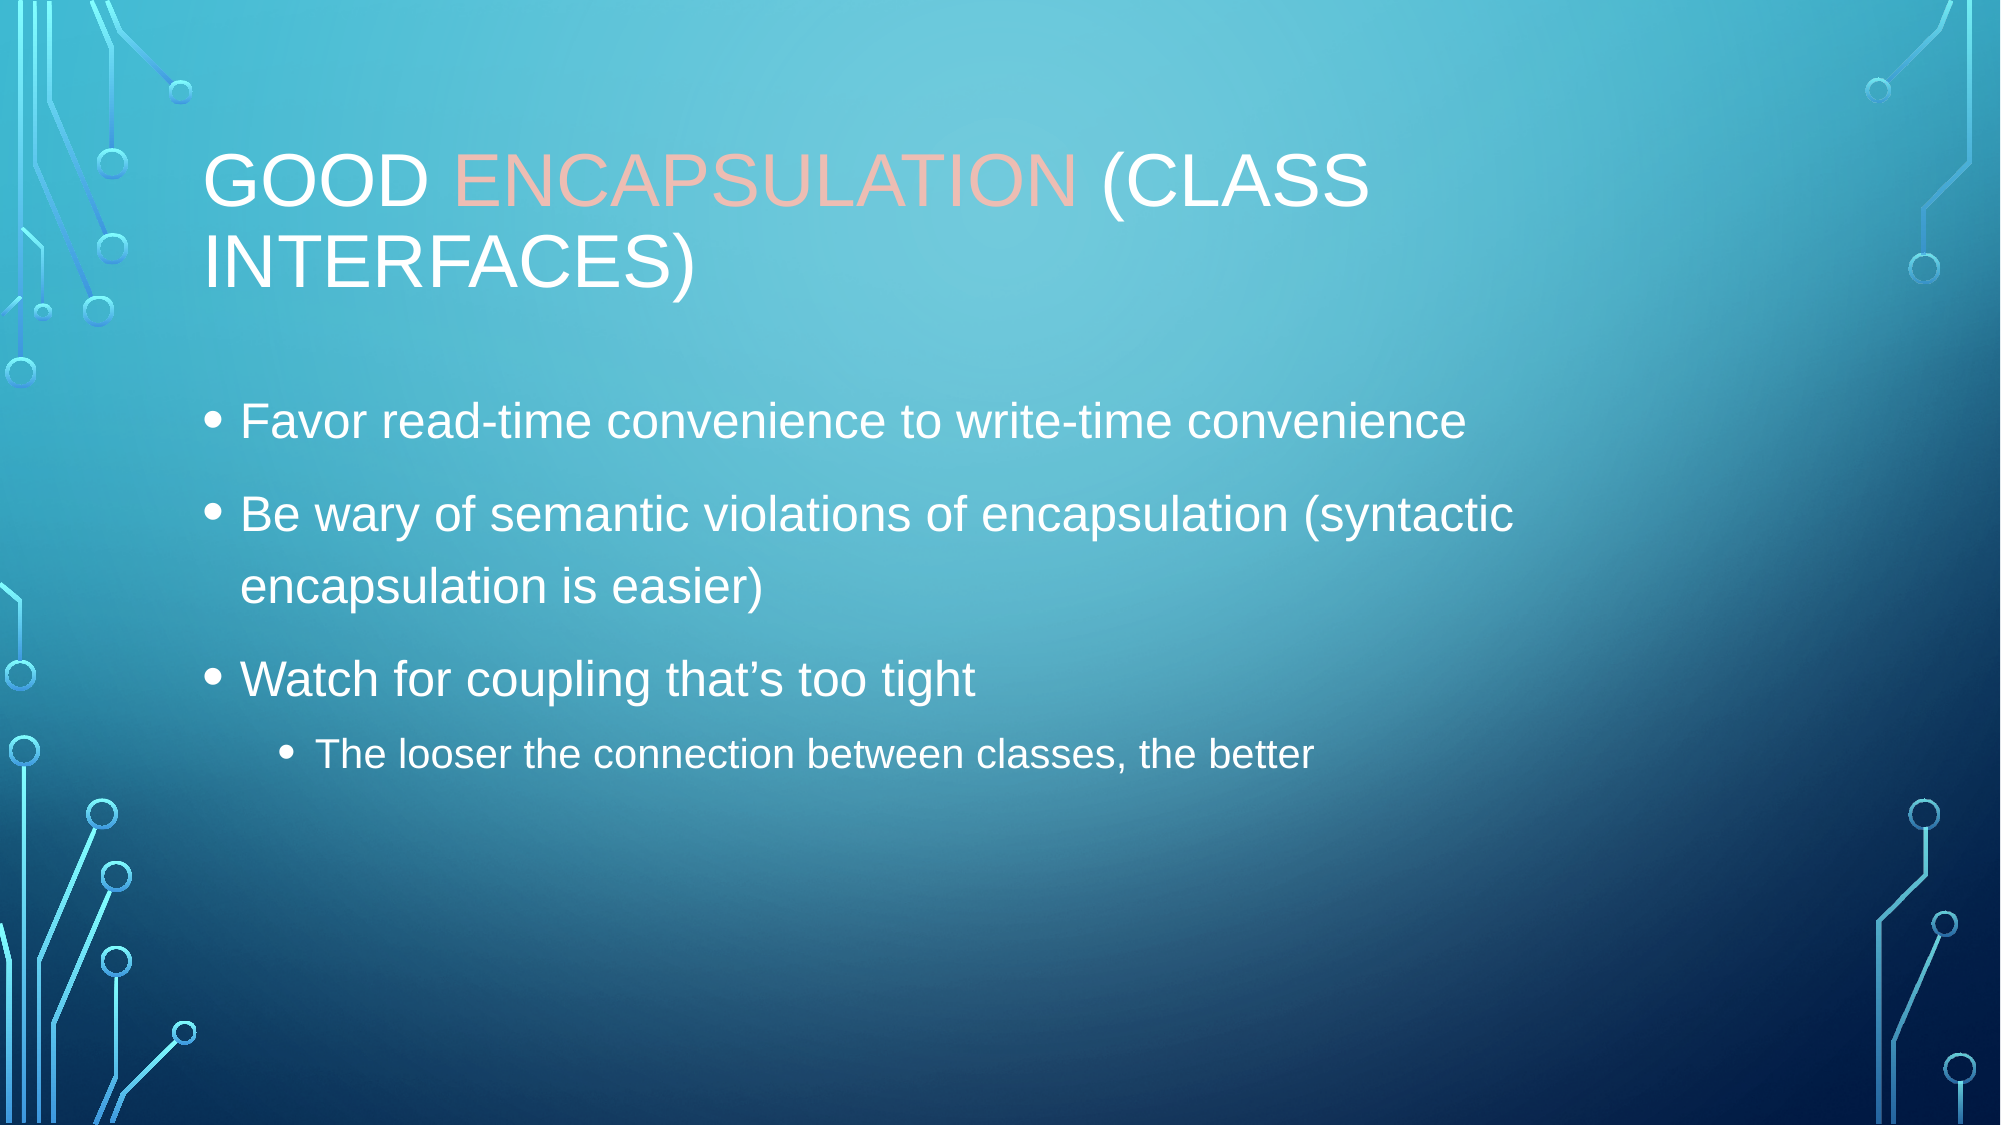

# Good encapsulation (class interfaces)
Favor read-time convenience to write-time convenience
Be wary of semantic violations of encapsulation (syntactic encapsulation is easier)
Watch for coupling that’s too tight
The looser the connection between classes, the better